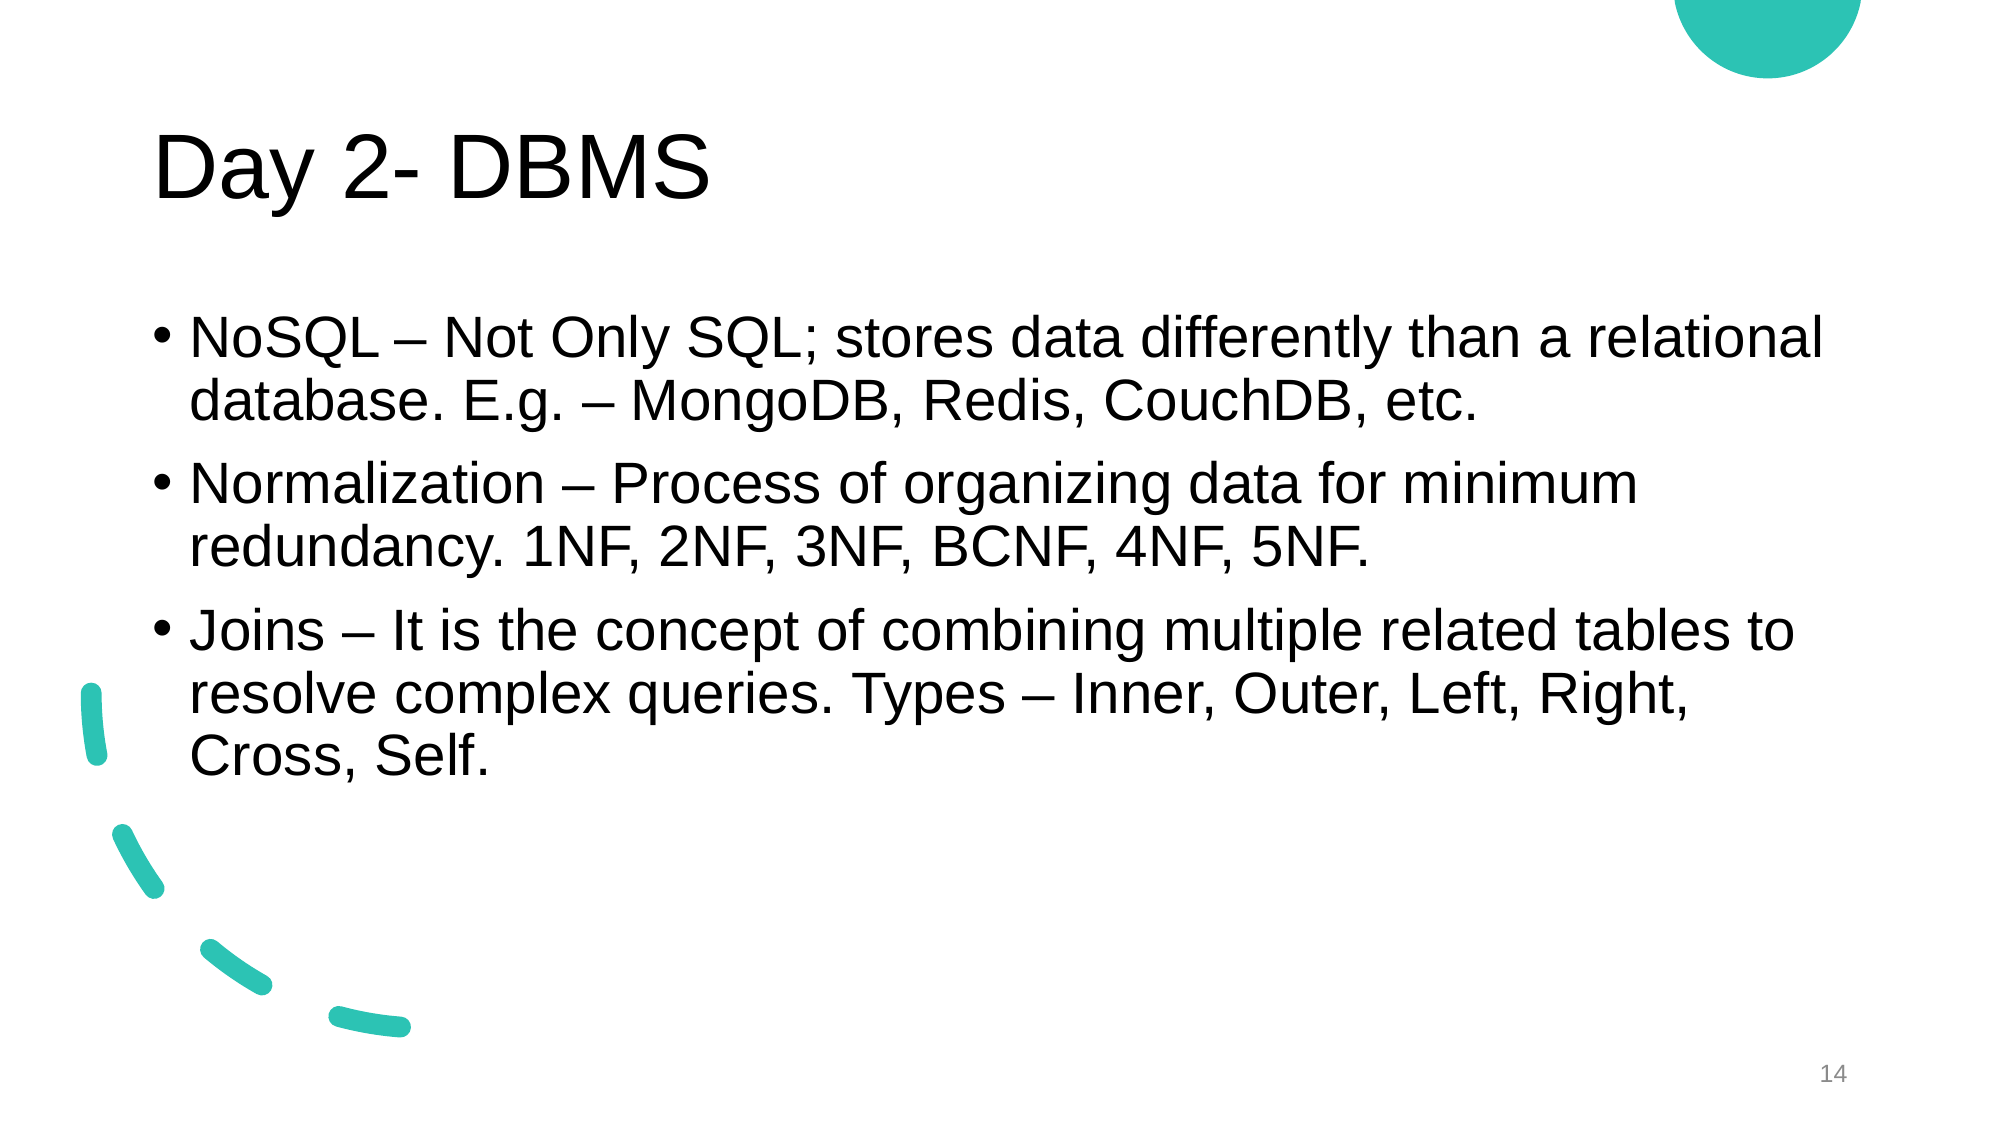

# Day 2- DBMS
NoSQL – Not Only SQL; stores data differently than a relational database. E.g. – MongoDB, Redis, CouchDB, etc.
Normalization – Process of organizing data for minimum redundancy. 1NF, 2NF, 3NF, BCNF, 4NF, 5NF.
Joins – It is the concept of combining multiple related tables to resolve complex queries. Types – Inner, Outer, Left, Right, Cross, Self.

14